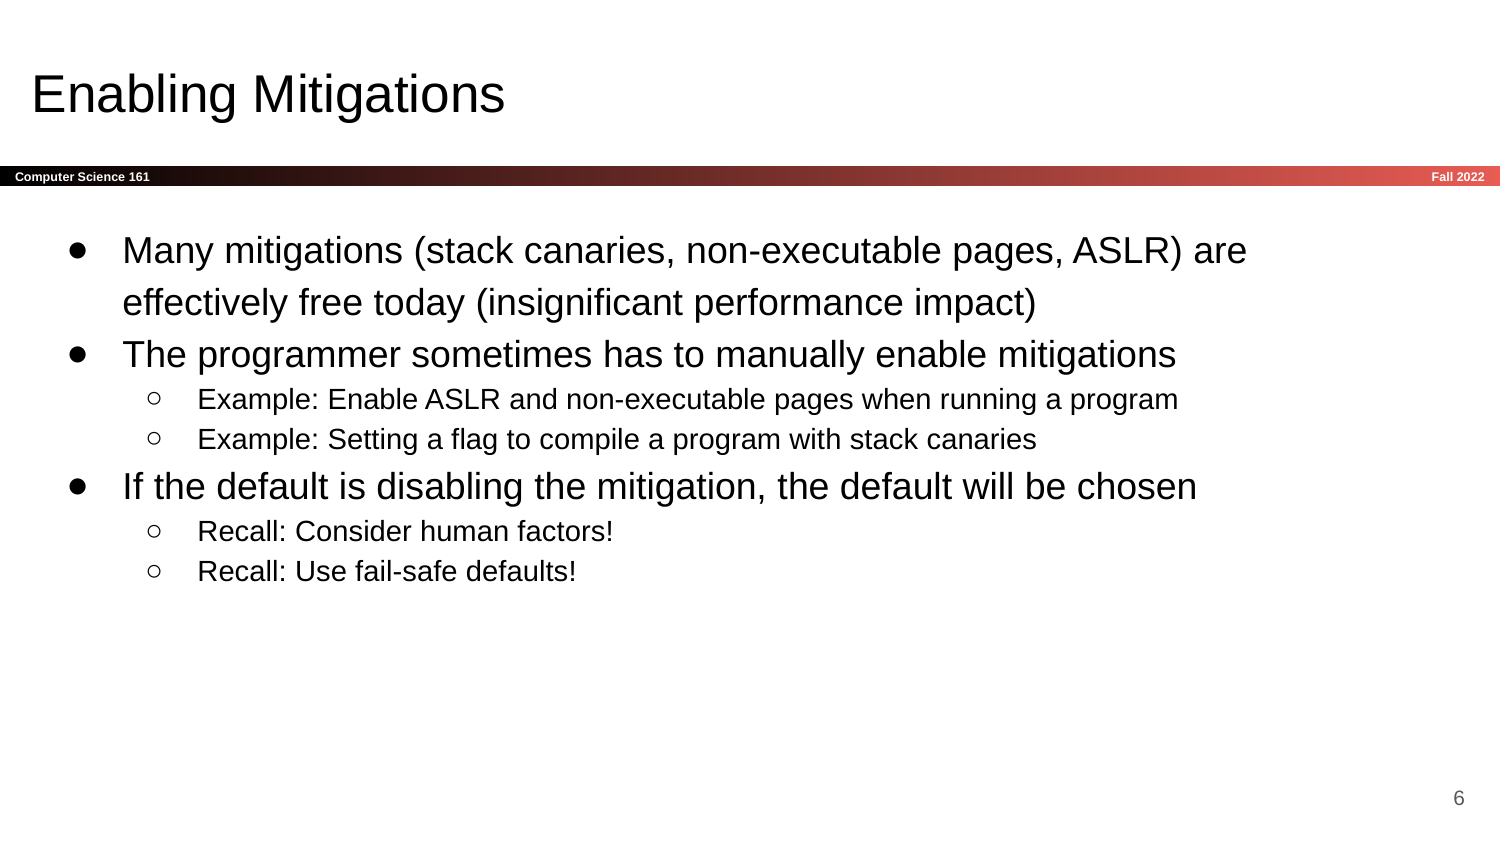

# Enabling Mitigations
Many mitigations (stack canaries, non-executable pages, ASLR) are effectively free today (insignificant performance impact)
The programmer sometimes has to manually enable mitigations
Example: Enable ASLR and non-executable pages when running a program
Example: Setting a flag to compile a program with stack canaries
If the default is disabling the mitigation, the default will be chosen
Recall: Consider human factors!
Recall: Use fail-safe defaults!
6